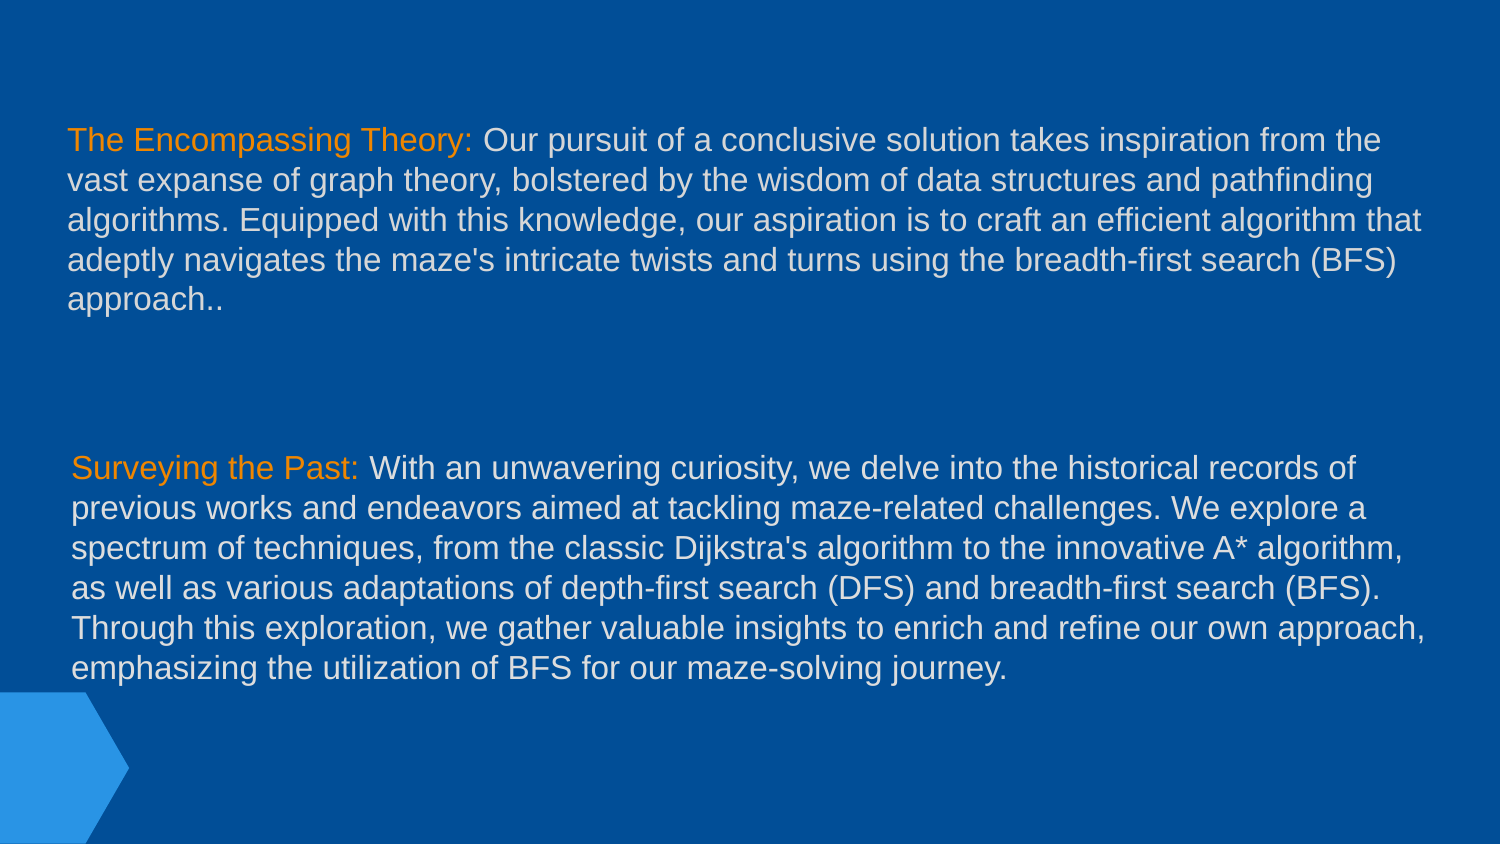

The Encompassing Theory: Our pursuit of a conclusive solution takes inspiration from the vast expanse of graph theory, bolstered by the wisdom of data structures and pathfinding algorithms. Equipped with this knowledge, our aspiration is to craft an efficient algorithm that adeptly navigates the maze's intricate twists and turns using the breadth-first search (BFS) approach..
Surveying the Past: With an unwavering curiosity, we delve into the historical records of previous works and endeavors aimed at tackling maze-related challenges. We explore a spectrum of techniques, from the classic Dijkstra's algorithm to the innovative A* algorithm, as well as various adaptations of depth-first search (DFS) and breadth-first search (BFS). Through this exploration, we gather valuable insights to enrich and refine our own approach, emphasizing the utilization of BFS for our maze-solving journey.